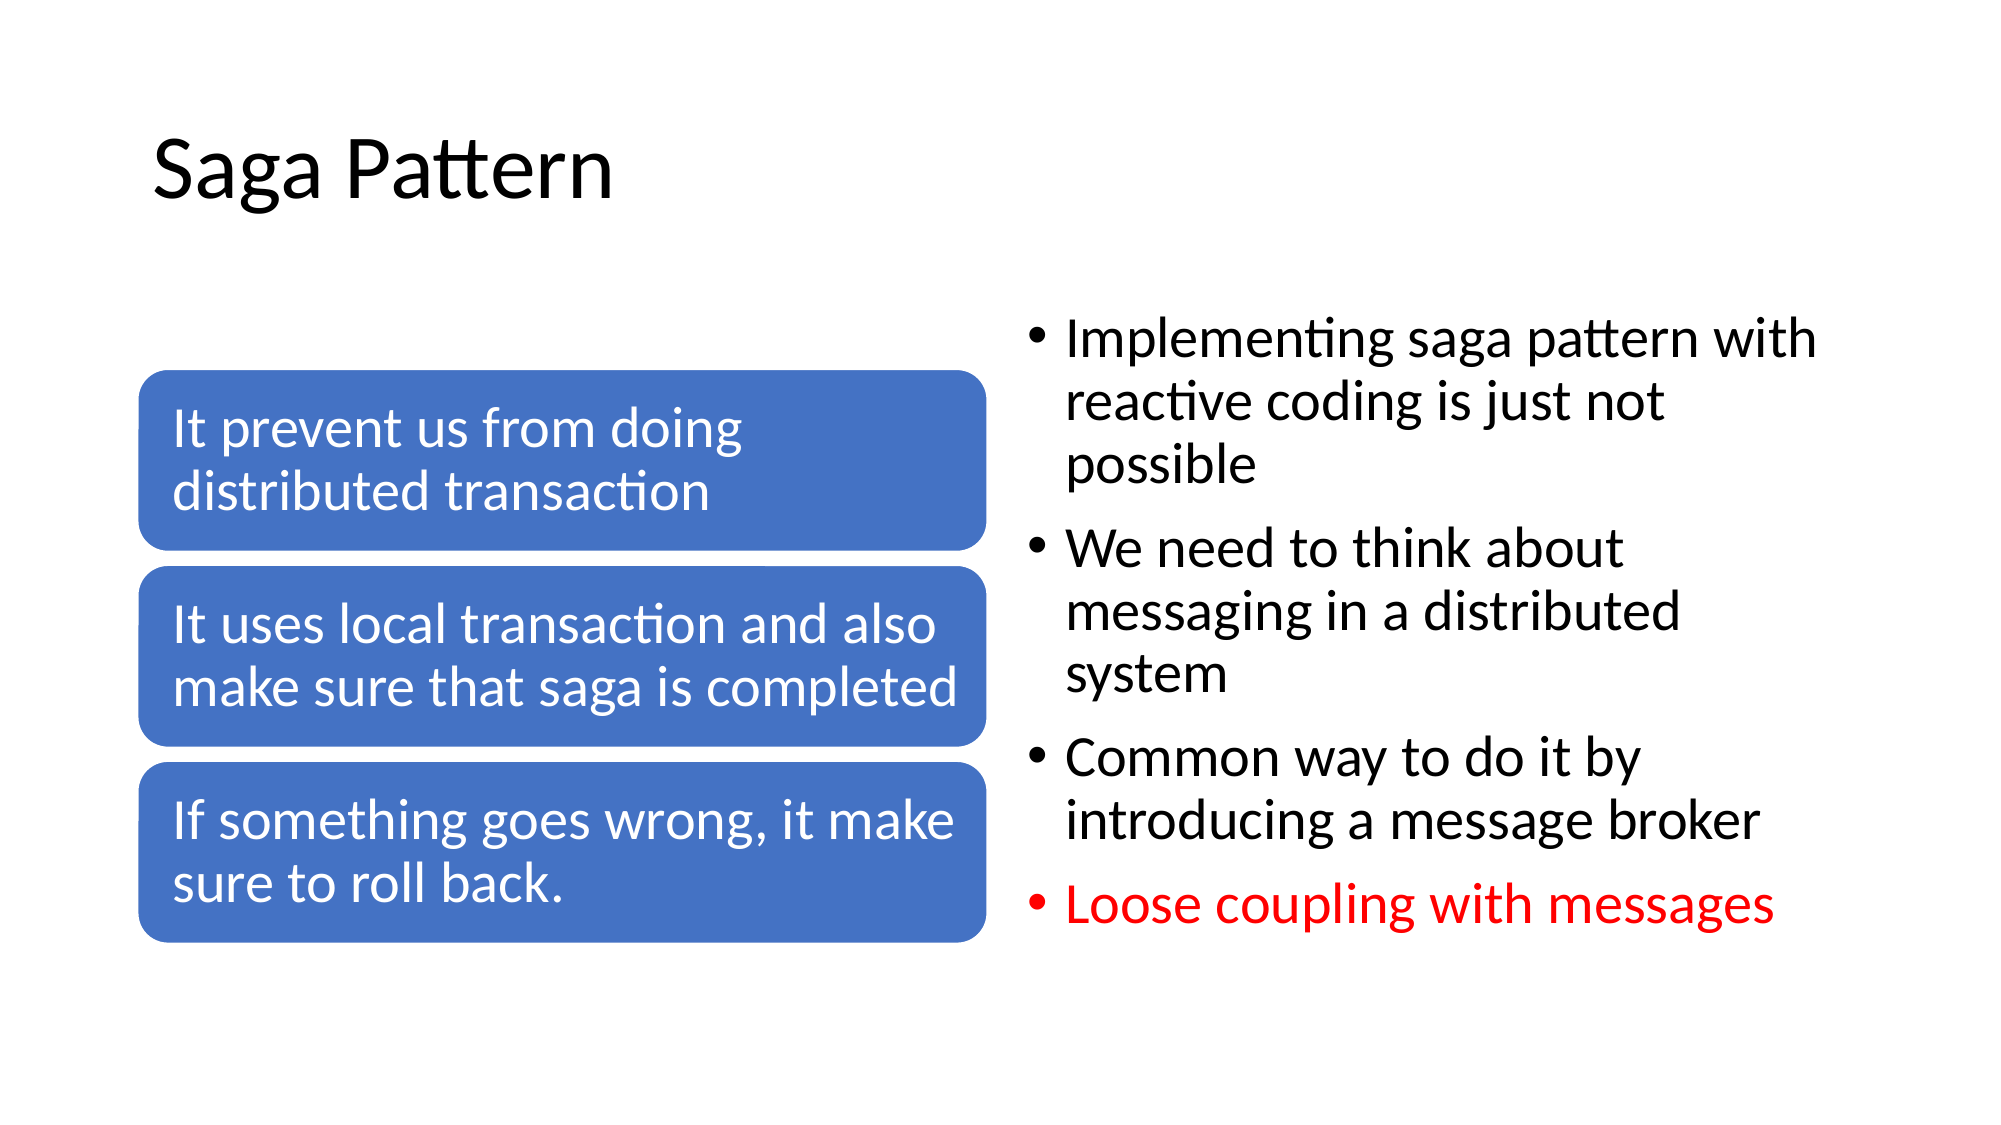

# Saga Pattern
It prevent us from doing distributed transaction
It uses local transaction and also make sure that saga is completed
If something goes wrong, it make sure to roll back.
Implementing saga pattern with reactive coding is just not possible
We need to think about messaging in a distributed system
Common way to do it by introducing a message broker
Loose coupling with messages